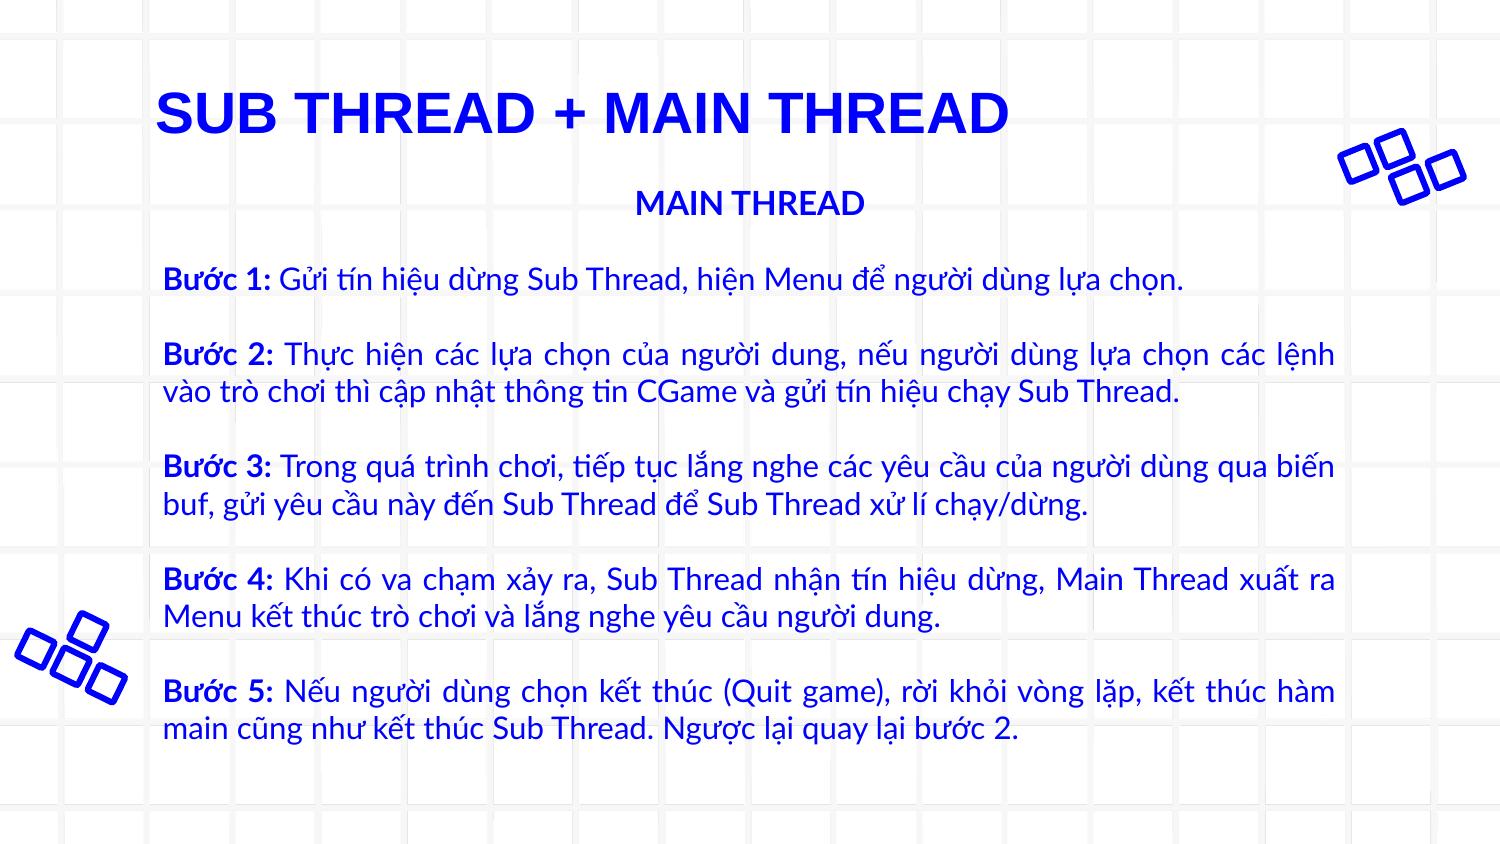

# SUB THREAD + MAIN THREAD
MAIN THREAD

Bước 1: Gửi tín hiệu dừng Sub Thread, hiện Menu để người dùng lựa chọn.

Bước 2: Thực hiện các lựa chọn của người dung, nếu người dùng lựa chọn các lệnh vào trò chơi thì cập nhật thông tin CGame và gửi tín hiệu chạy Sub Thread.

Bước 3: Trong quá trình chơi, tiếp tục lắng nghe các yêu cầu của người dùng qua biến buf, gửi yêu cầu này đến Sub Thread để Sub Thread xử lí chạy/dừng.

Bước 4: Khi có va chạm xảy ra, Sub Thread nhận tín hiệu dừng, Main Thread xuất ra Menu kết thúc trò chơi và lắng nghe yêu cầu người dung.

Bước 5: Nếu người dùng chọn kết thúc (Quit game), rời khỏi vòng lặp, kết thúc hàm main cũng như kết thúc Sub Thread. Ngược lại quay lại bước 2.